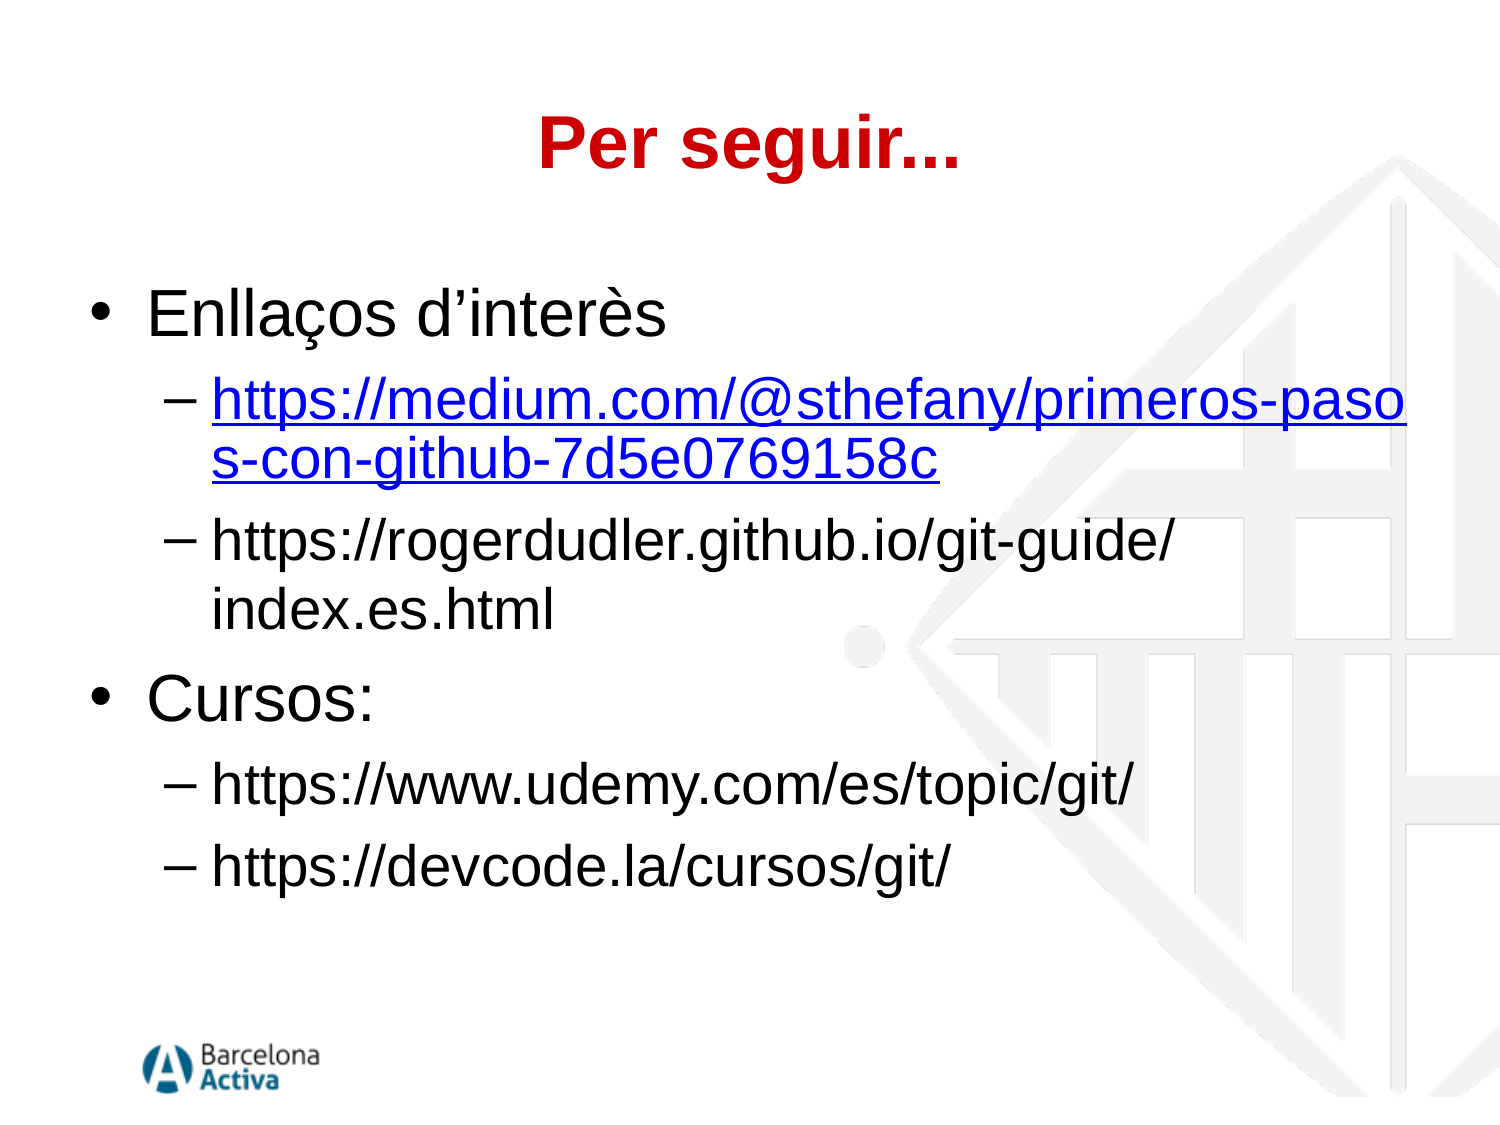

# Per seguir...
Enllaços d’interès
https://medium.com/@sthefany/primeros-pasos-con-github-7d5e0769158c
https://rogerdudler.github.io/git-guide/index.es.html
Cursos:
https://www.udemy.com/es/topic/git/
https://devcode.la/cursos/git/